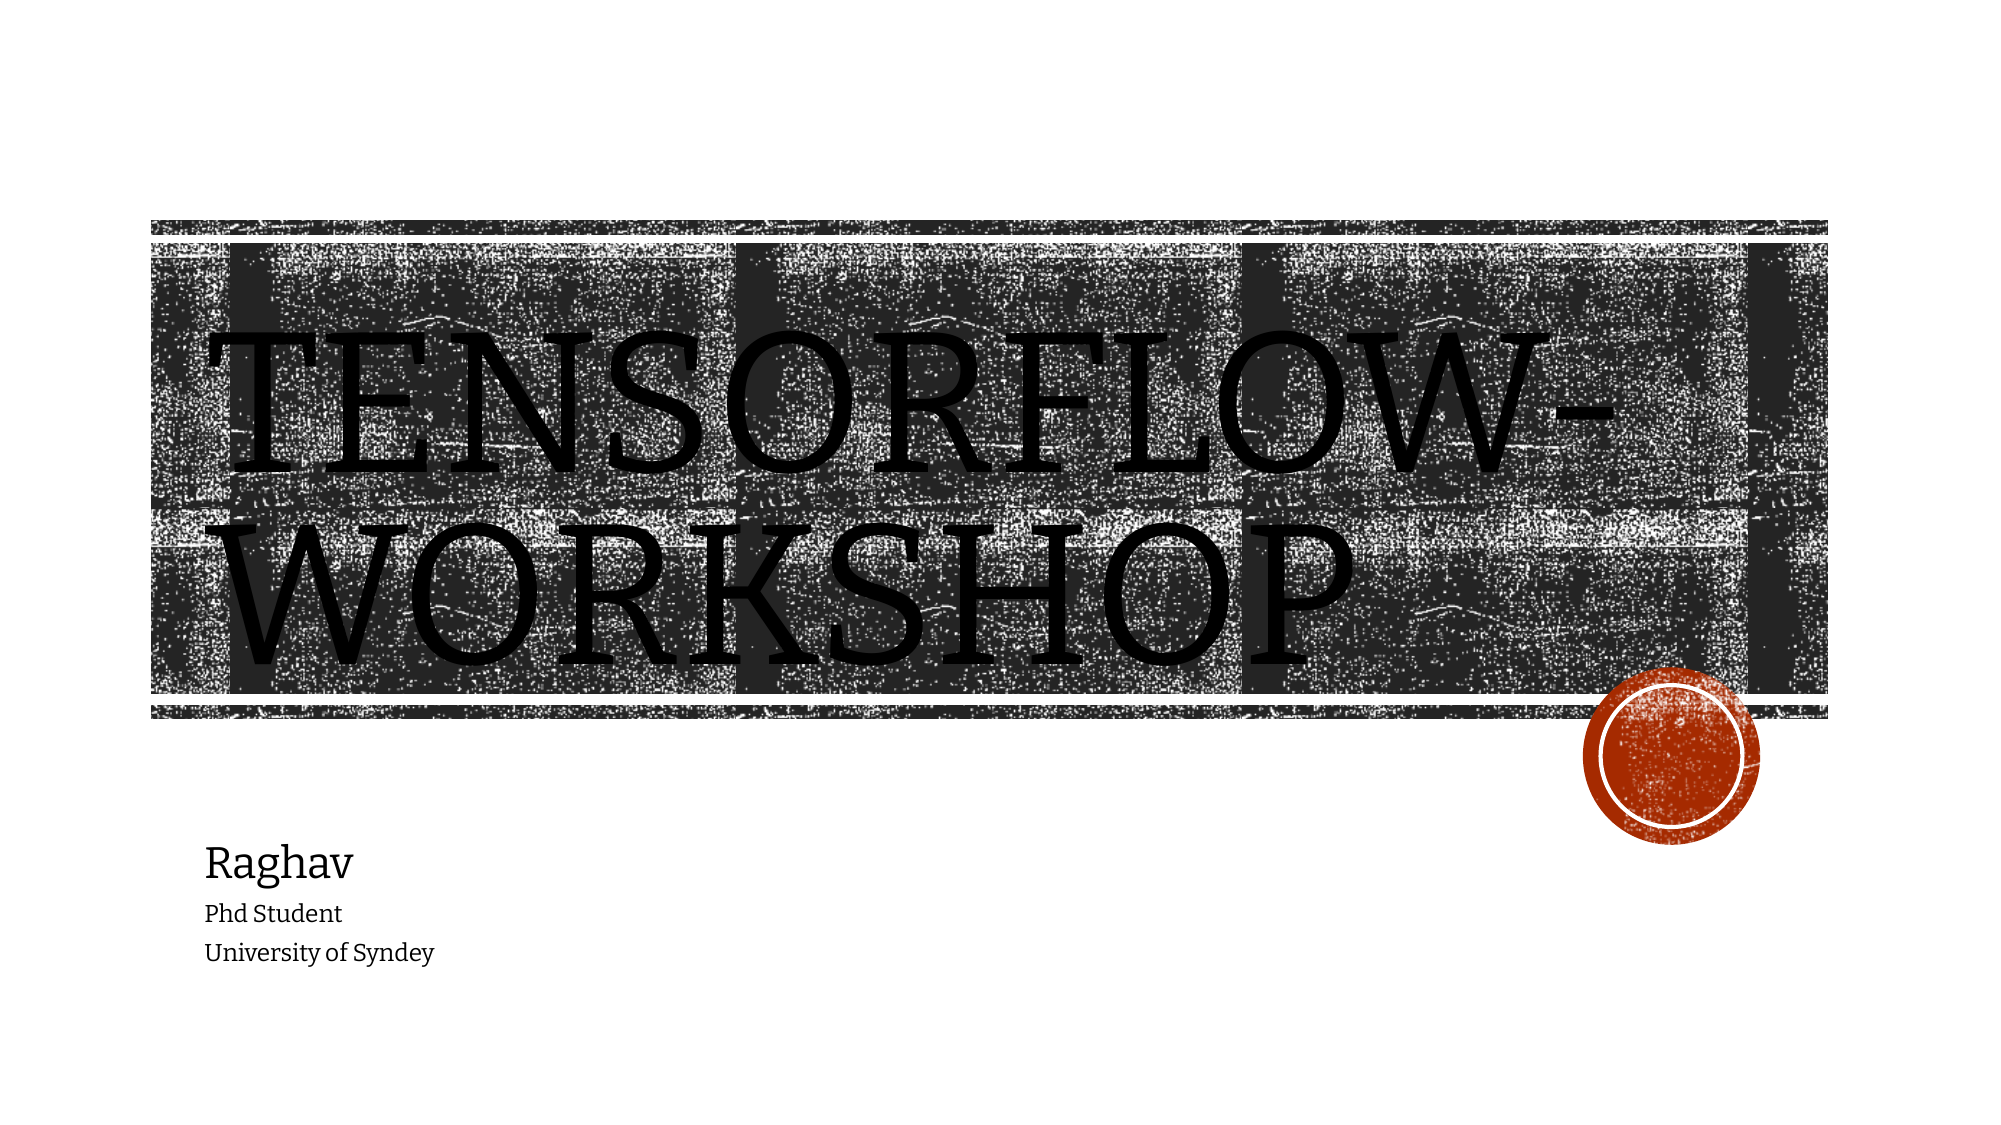

# Tensorflow- Workshop
Raghav
Phd Student
University of Syndey